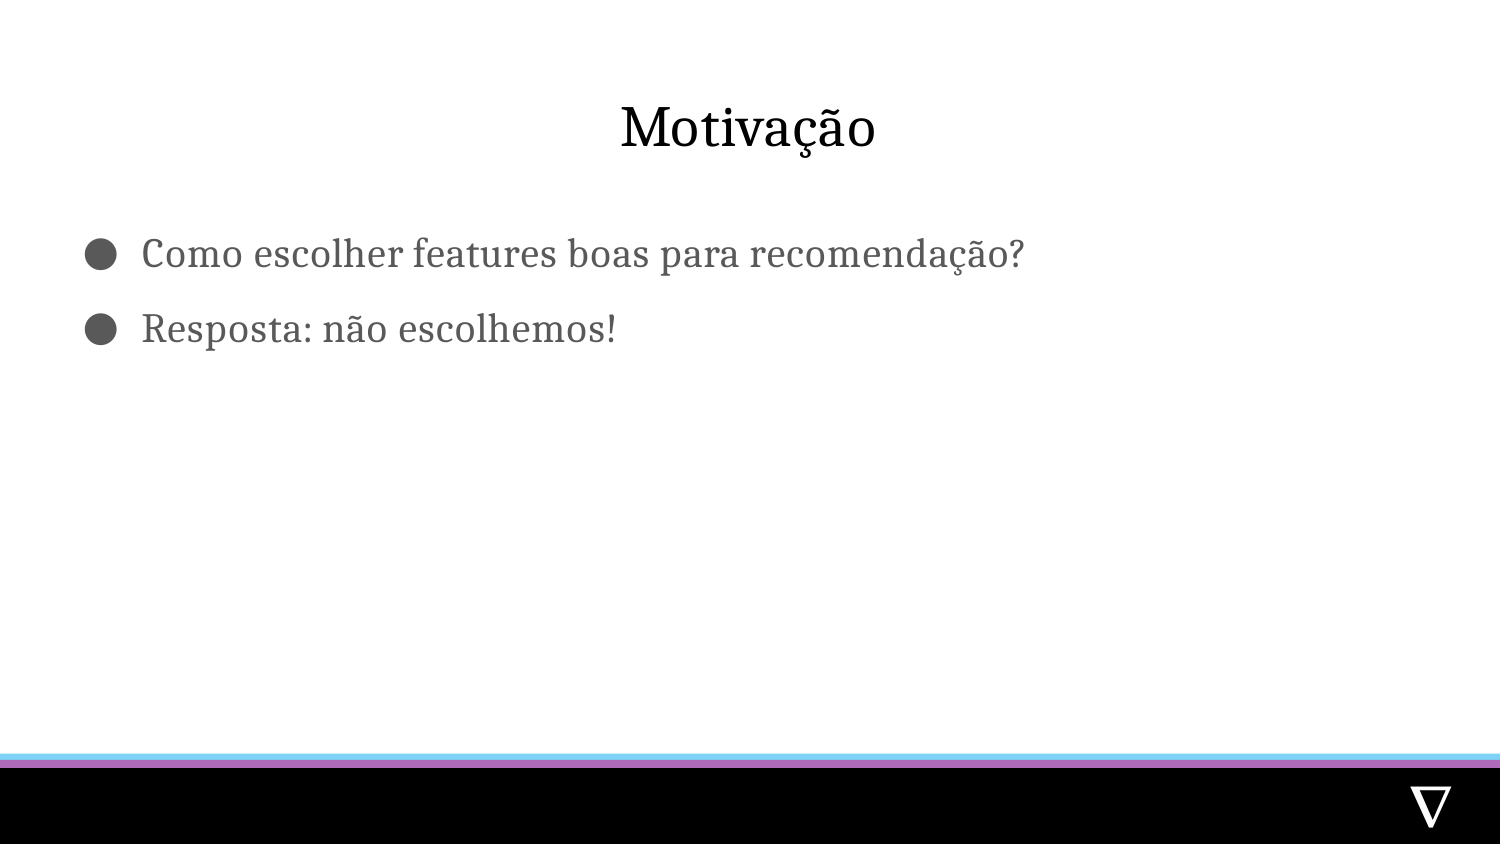

# Motivação
Como escolher features boas para recomendação?
Resposta: não escolhemos!